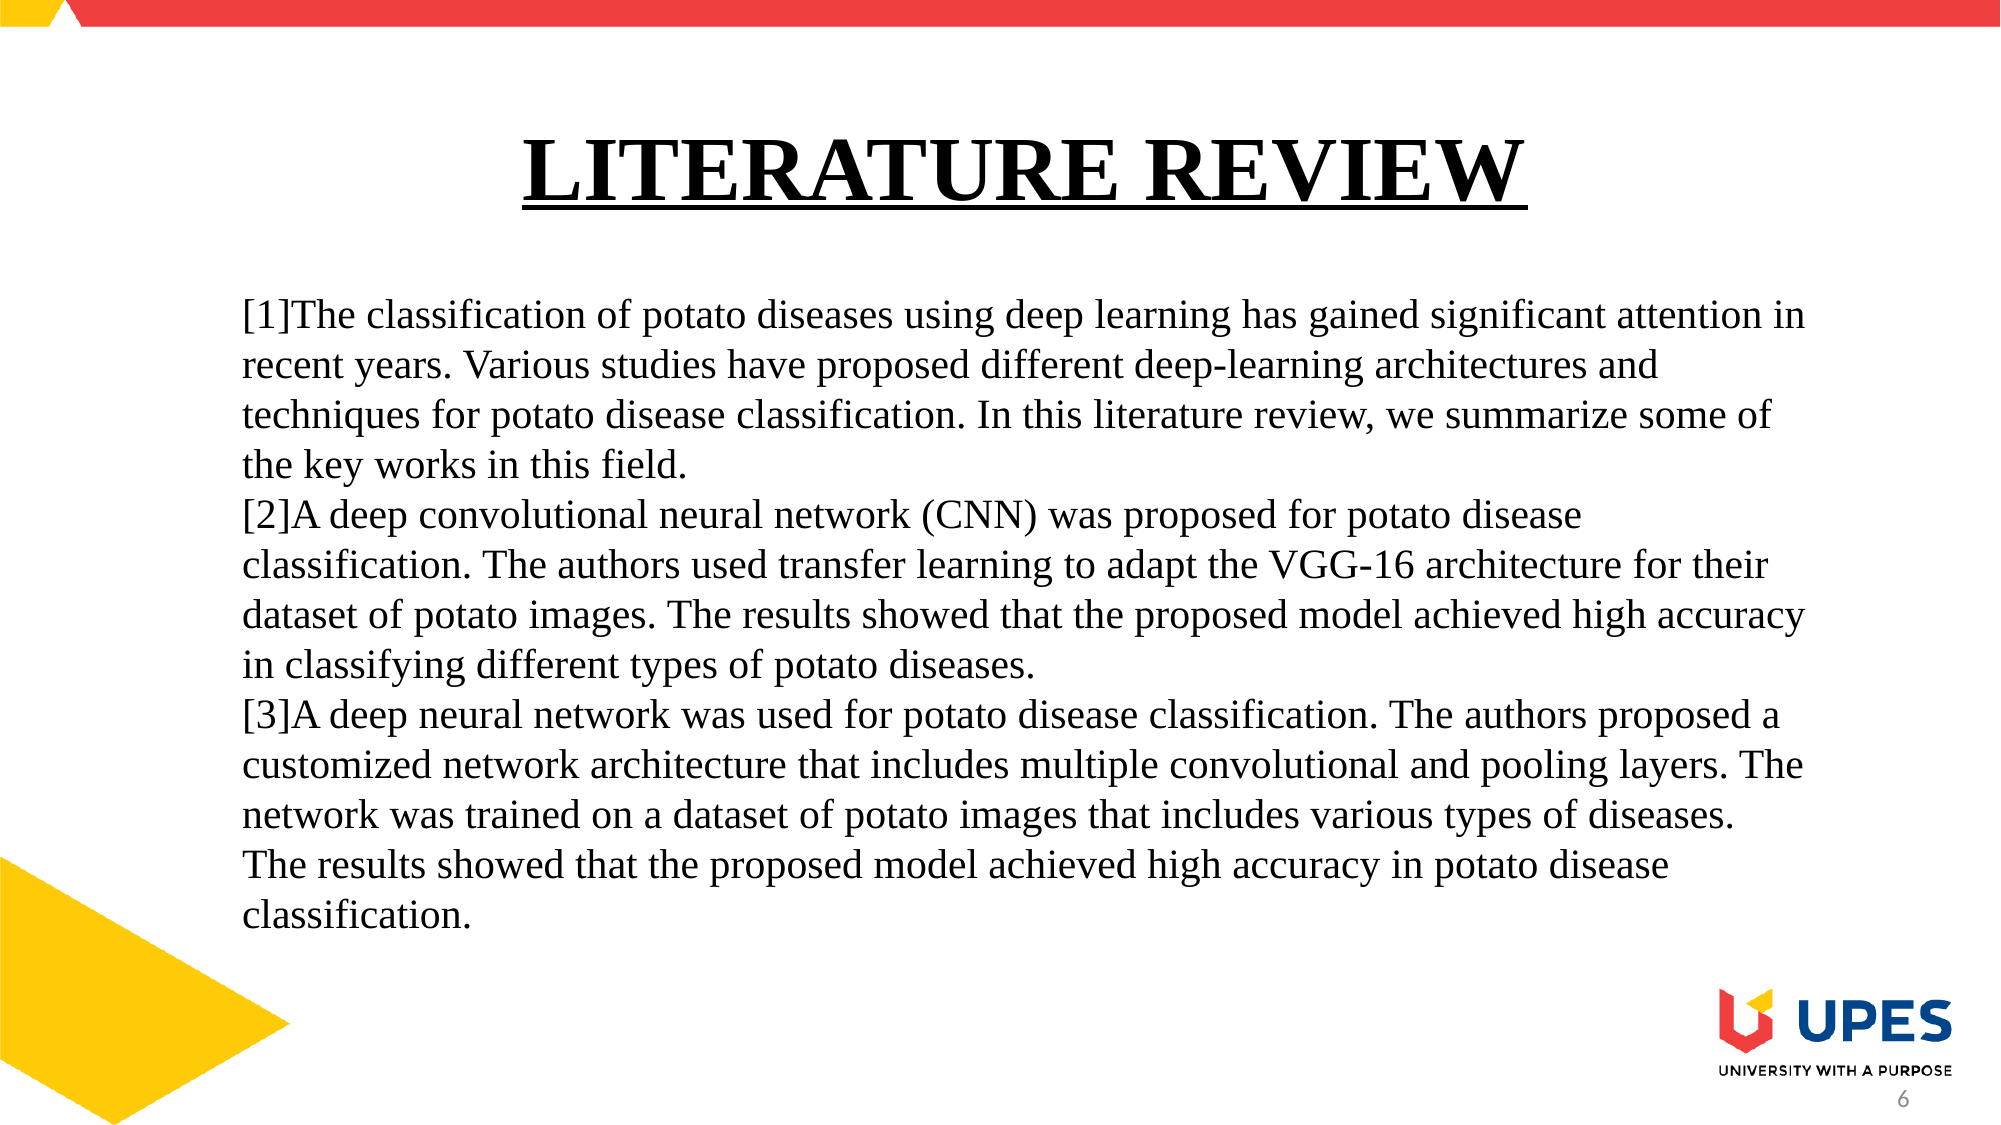

# LITERATURE REVIEW

[1]The classification of potato diseases using deep learning has gained significant attention in recent years. Various studies have proposed different deep-learning architectures and techniques for potato disease classification. In this literature review, we summarize some of the key works in this field.
[2]A deep convolutional neural network (CNN) was proposed for potato disease classification. The authors used transfer learning to adapt the VGG-16 architecture for their dataset of potato images. The results showed that the proposed model achieved high accuracy in classifying different types of potato diseases.
[3]A deep neural network was used for potato disease classification. The authors proposed a customized network architecture that includes multiple convolutional and pooling layers. The network was trained on a dataset of potato images that includes various types of diseases. The results showed that the proposed model achieved high accuracy in potato disease classification.